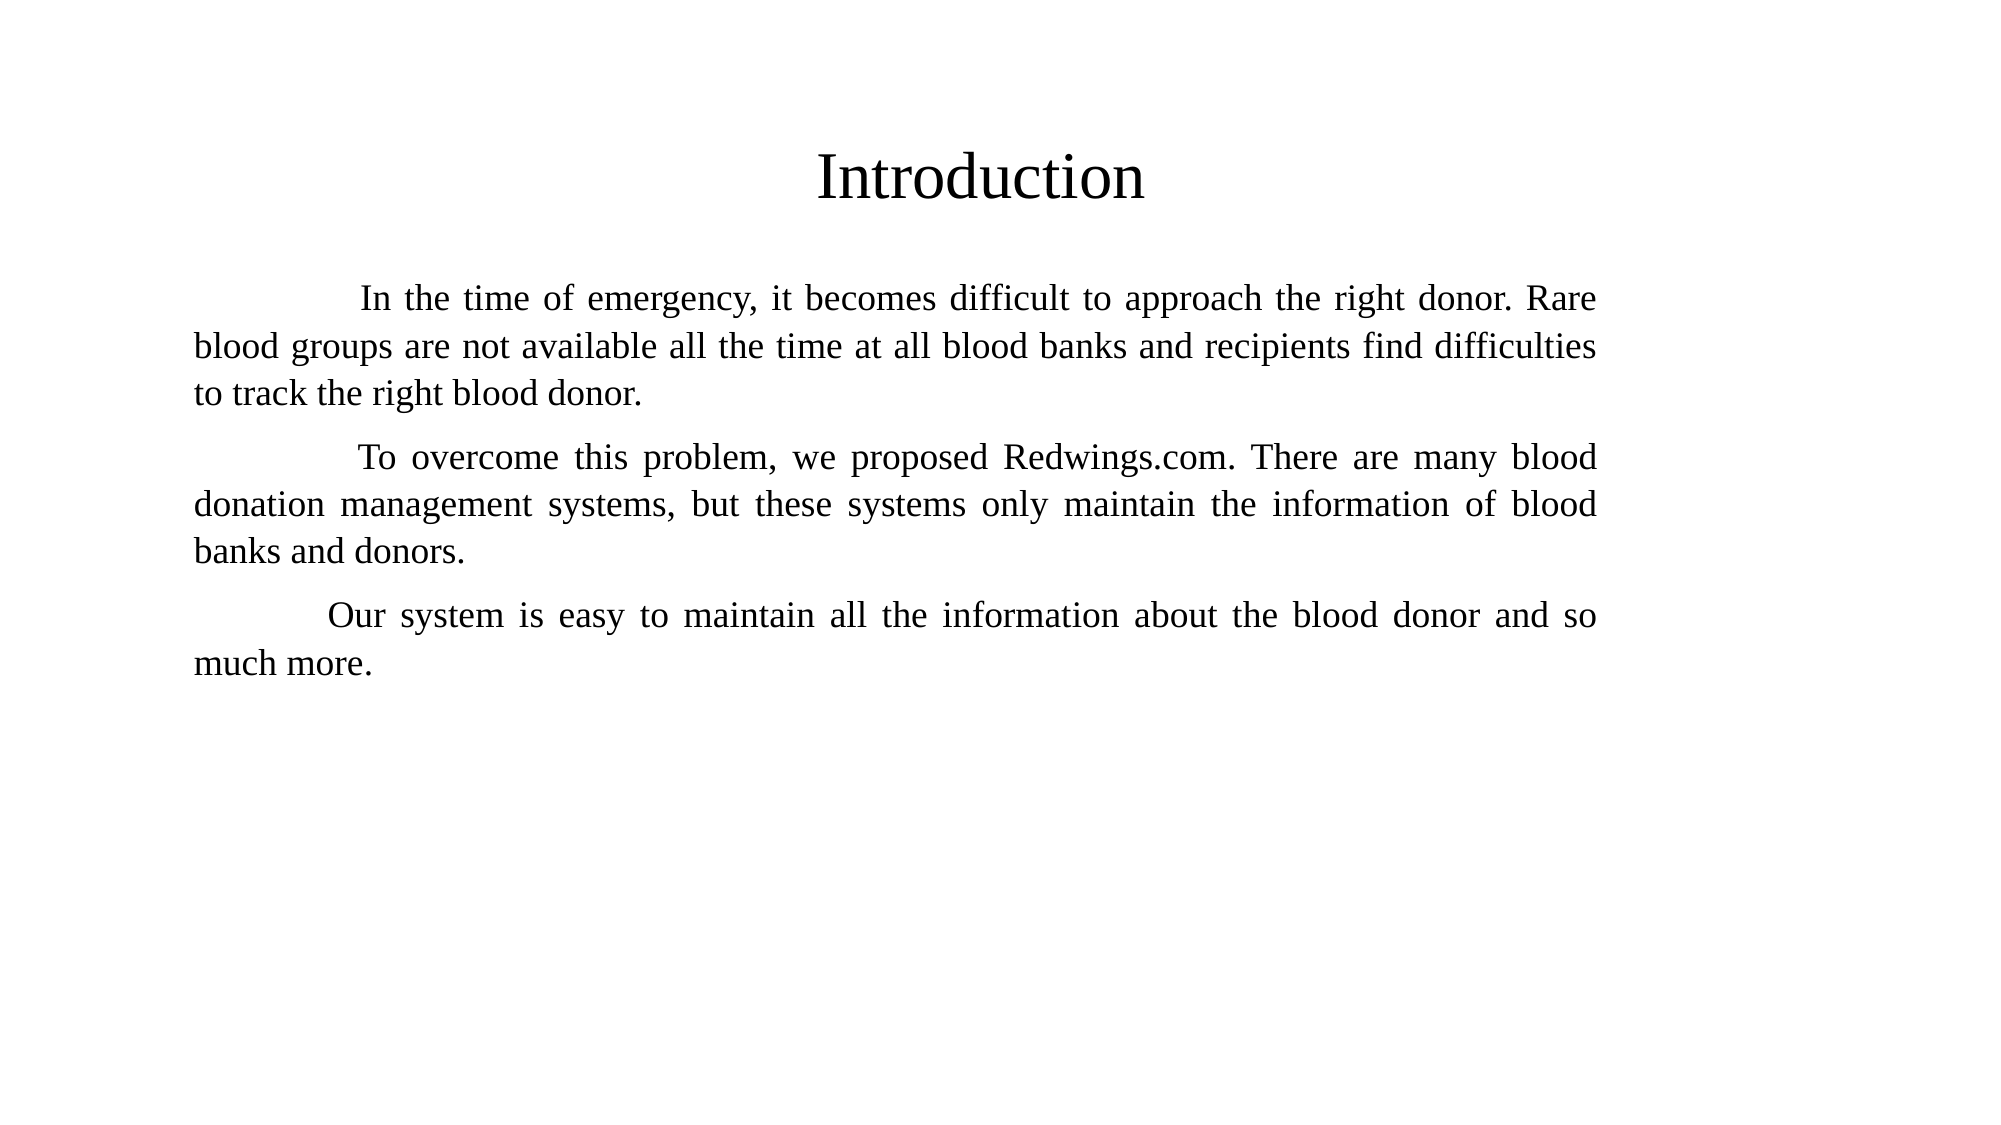

Introduction
       In the time of emergency, it becomes difficult to approach the right donor. Rare blood groups are not available all the time at all blood banks and recipients find difficulties to track the right blood donor.
      To overcome this problem, we proposed Redwings.com. There are many blood donation management systems, but these systems only maintain the information of blood banks and donors.
    Our system is easy to maintain all the information about the blood donor and so much more.